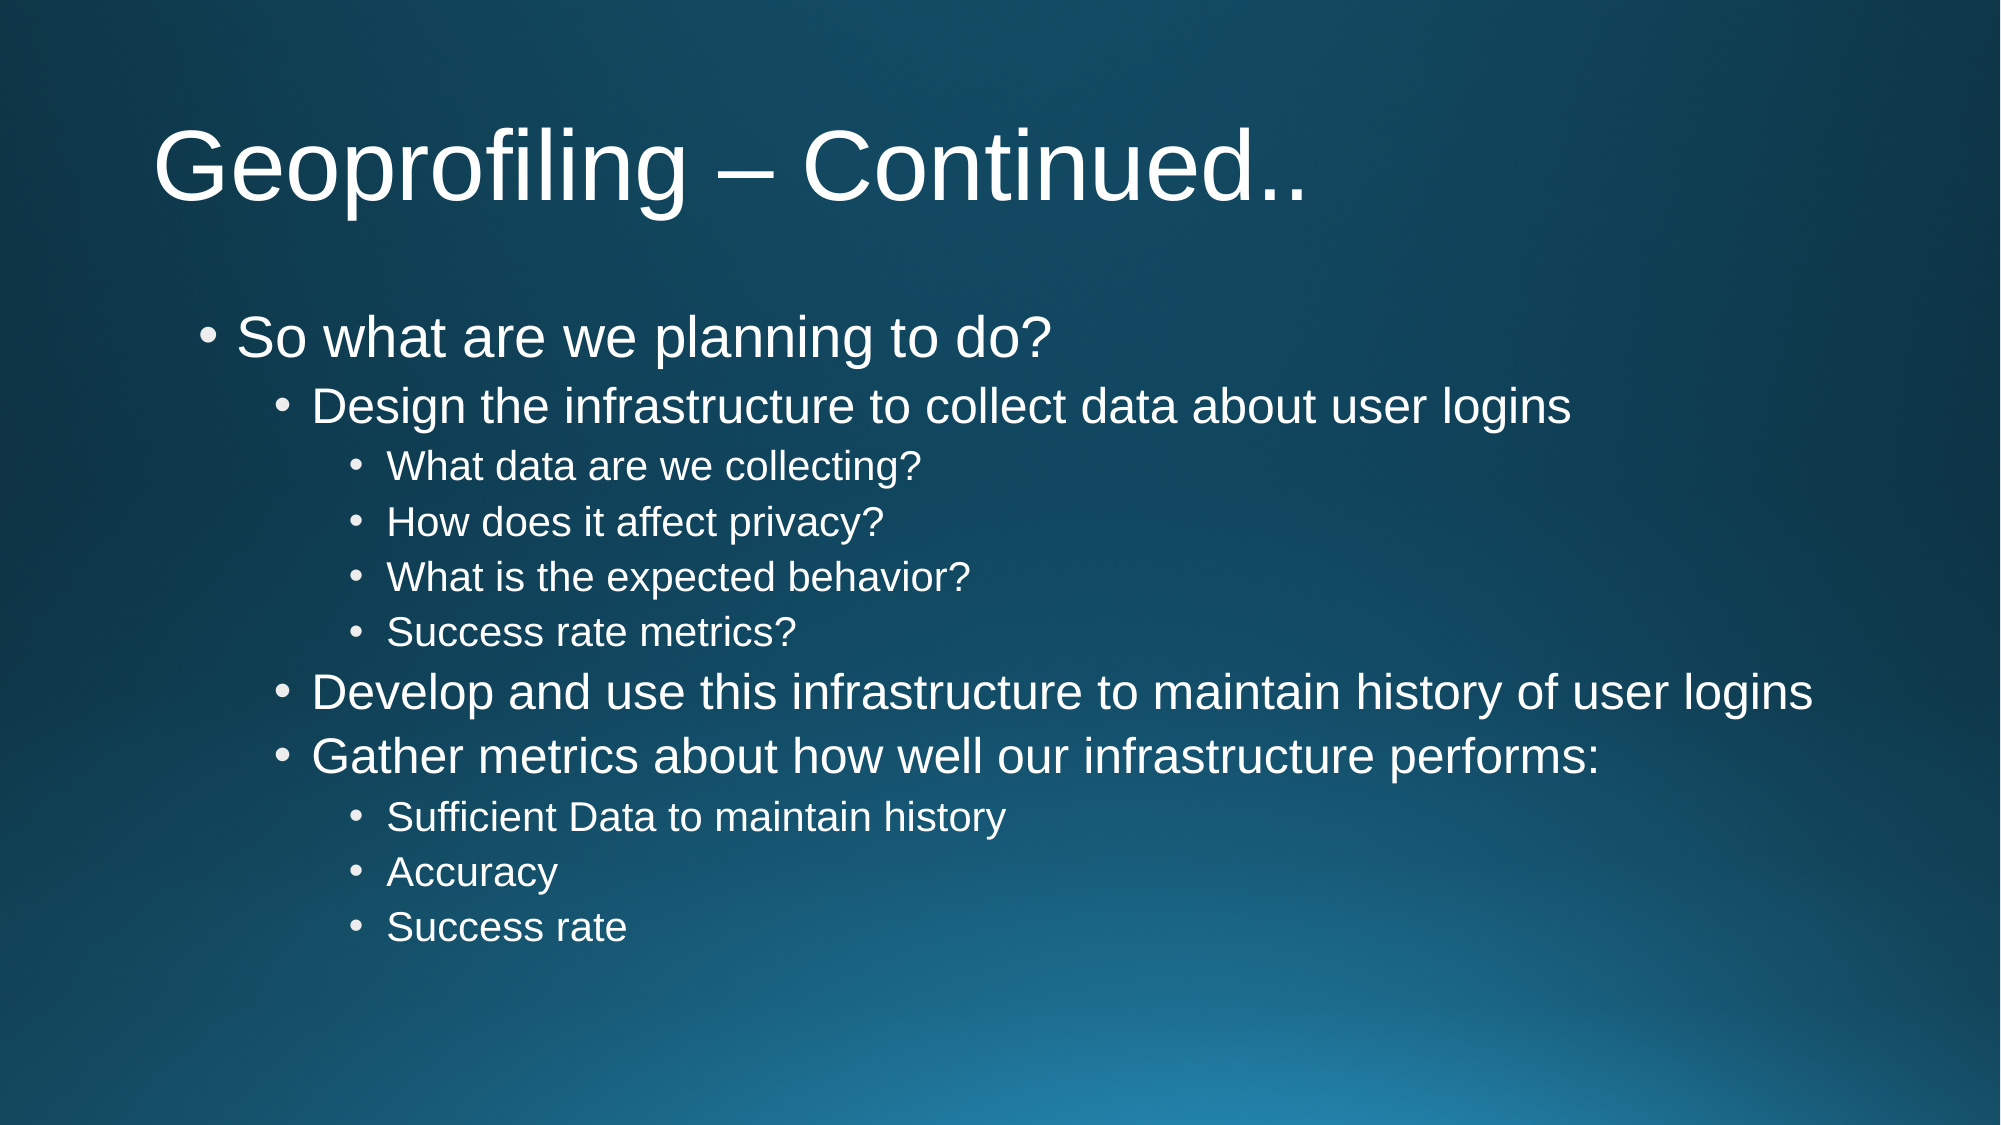

# Geoprofiling – Continued..
So what are we planning to do?
Design the infrastructure to collect data about user logins
What data are we collecting?
How does it affect privacy?
What is the expected behavior?
Success rate metrics?
Develop and use this infrastructure to maintain history of user logins
Gather metrics about how well our infrastructure performs:
Sufficient Data to maintain history
Accuracy
Success rate